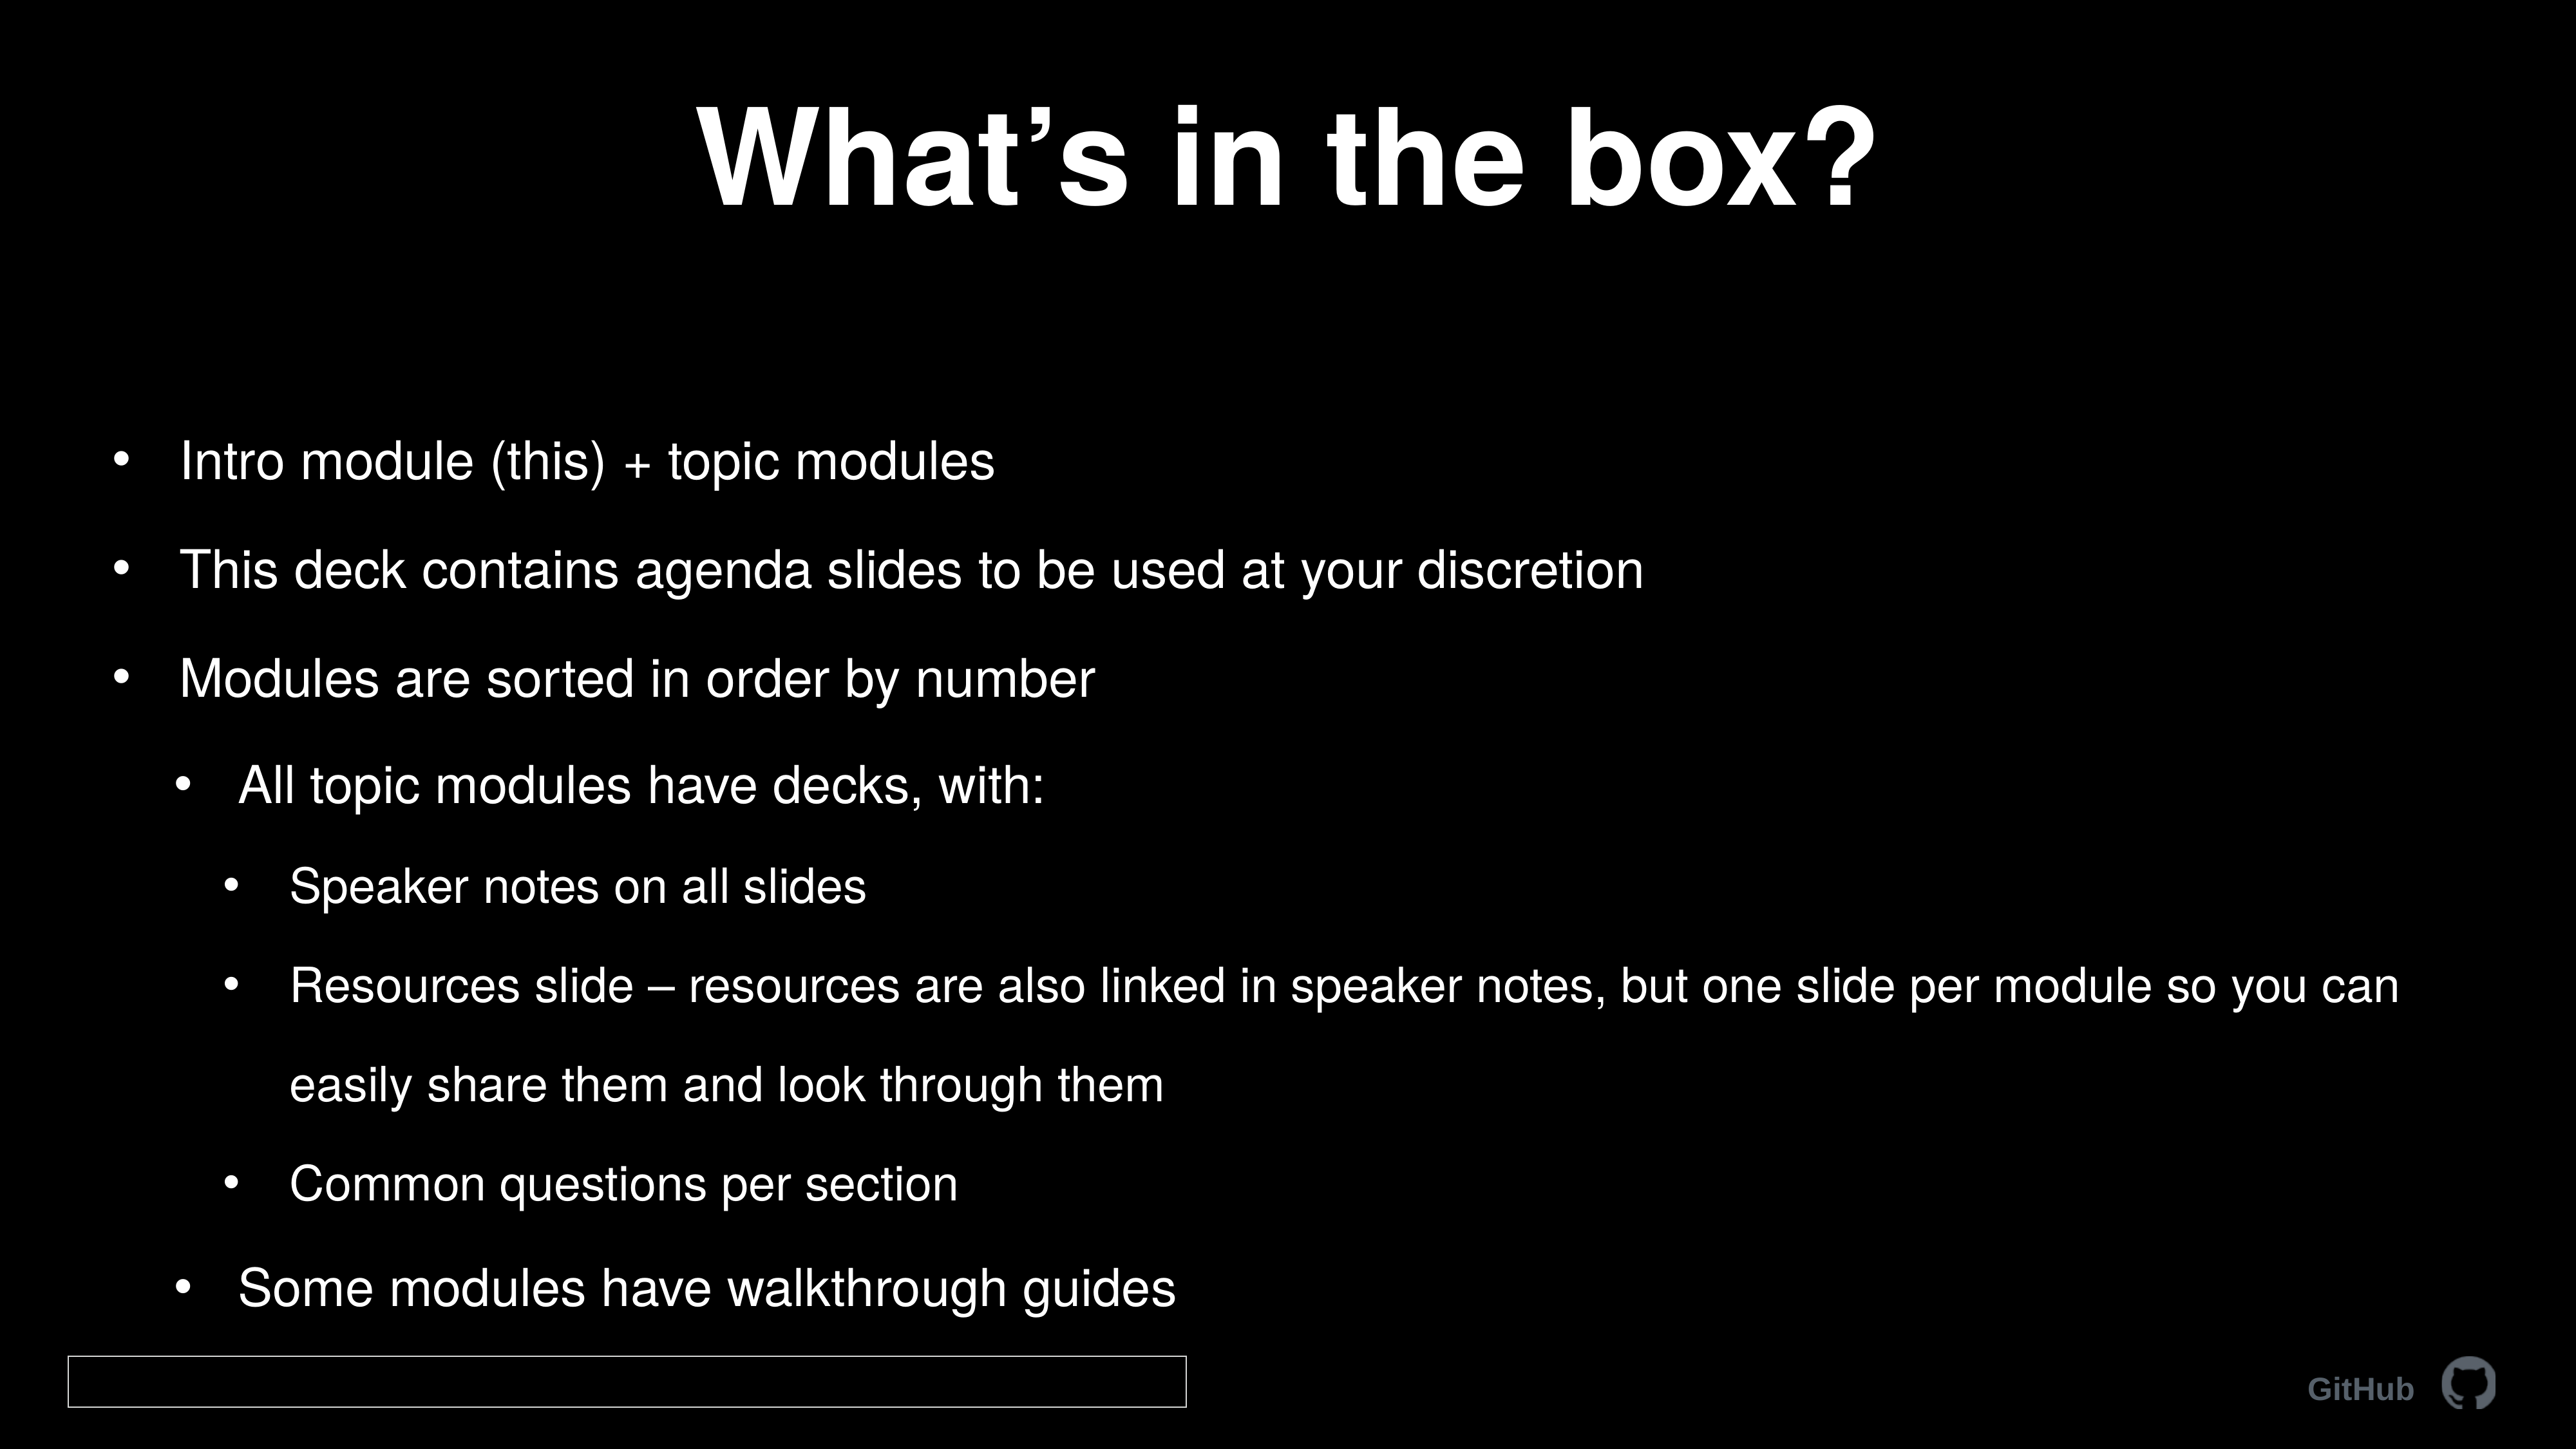

# What’s in the box?
Intro module (this) + topic modules
This deck contains agenda slides to be used at your discretion
Modules are sorted in order by number
All topic modules have decks, with:
Speaker notes on all slides
Resources slide – resources are also linked in speaker notes, but one slide per module so you can easily share them and look through them
Common questions per section
Some modules have walkthrough guides

GitHub